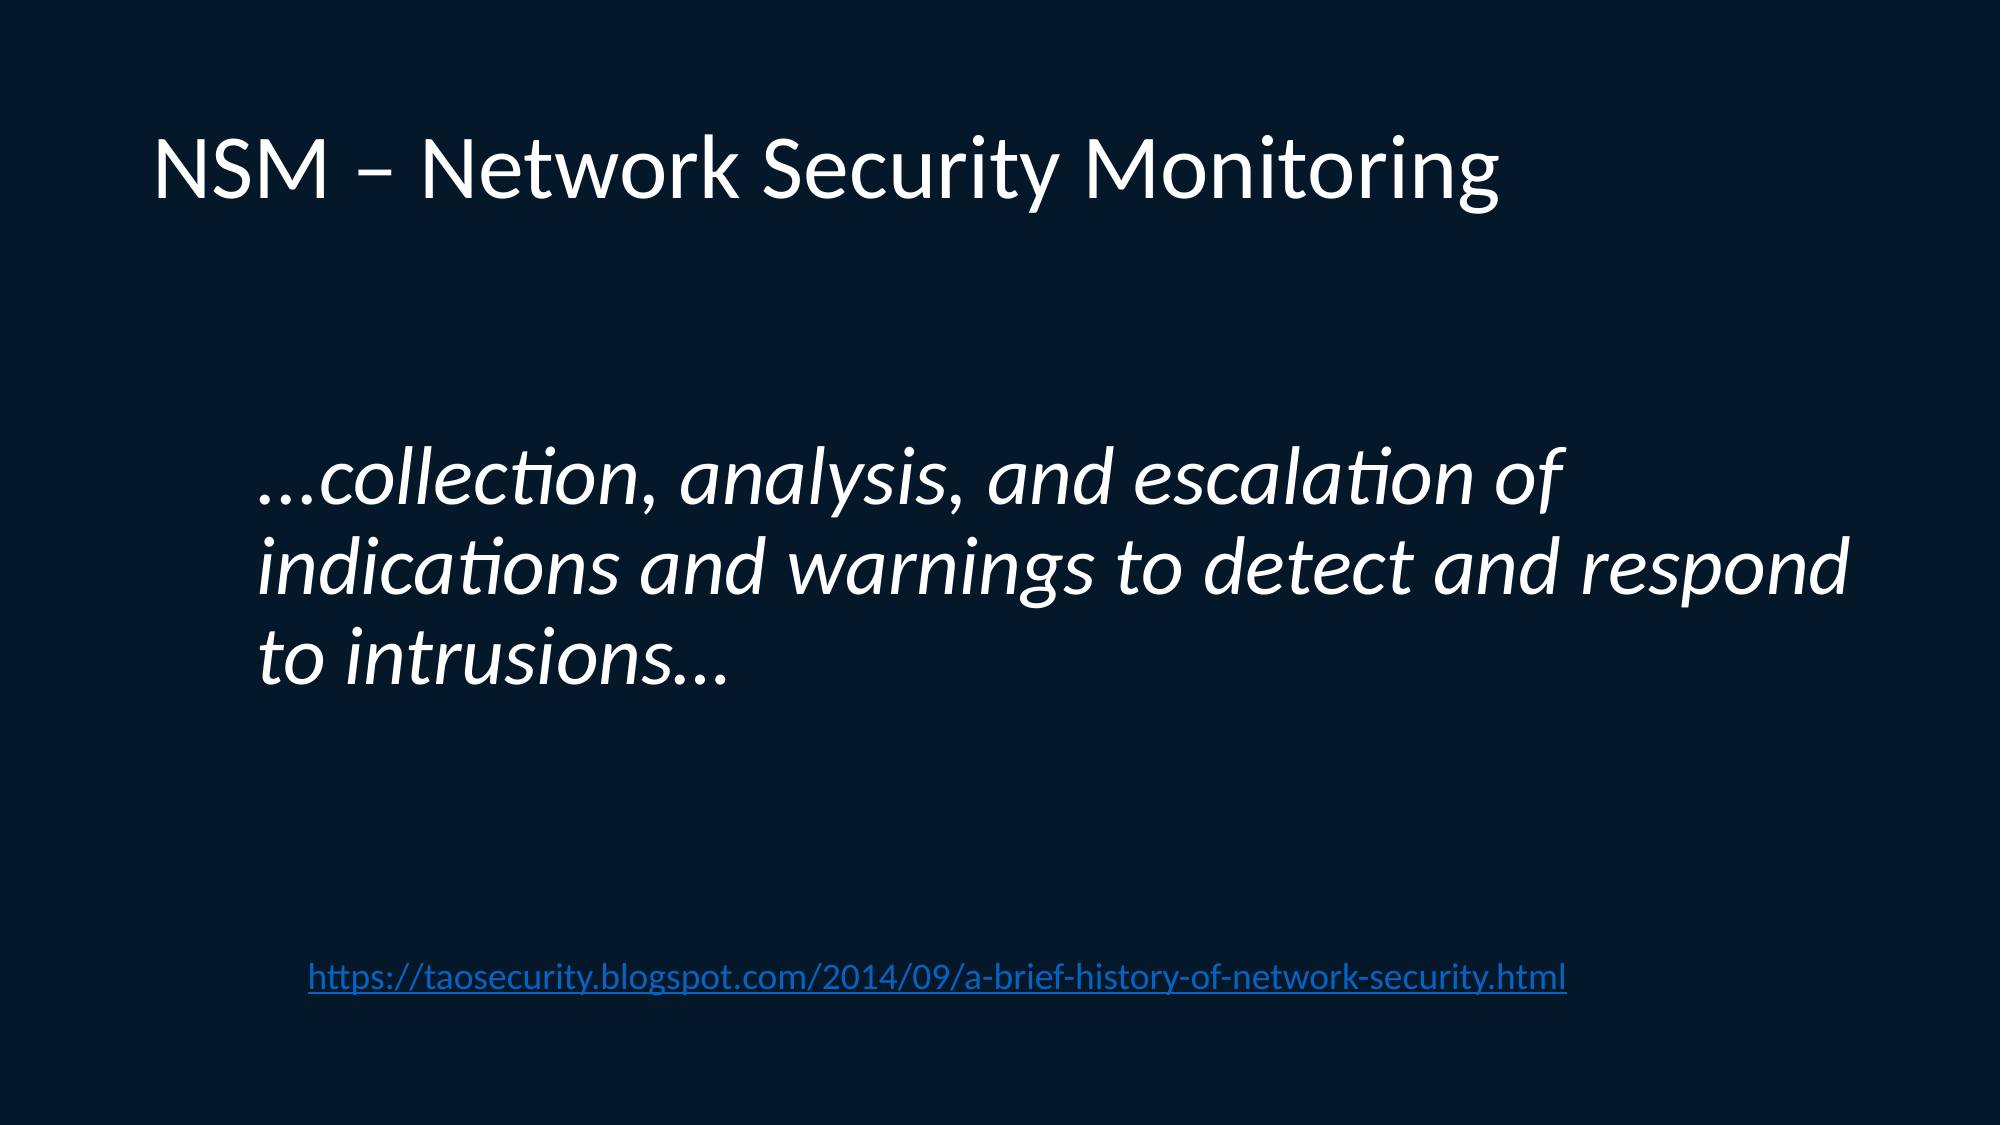

# NSM – Network Security Monitoring
...collection, analysis, and escalation of indications and warnings to detect and respond to intrusions…

https://taosecurity.blogspot.com/2014/09/a-brief-history-of-network-security.html